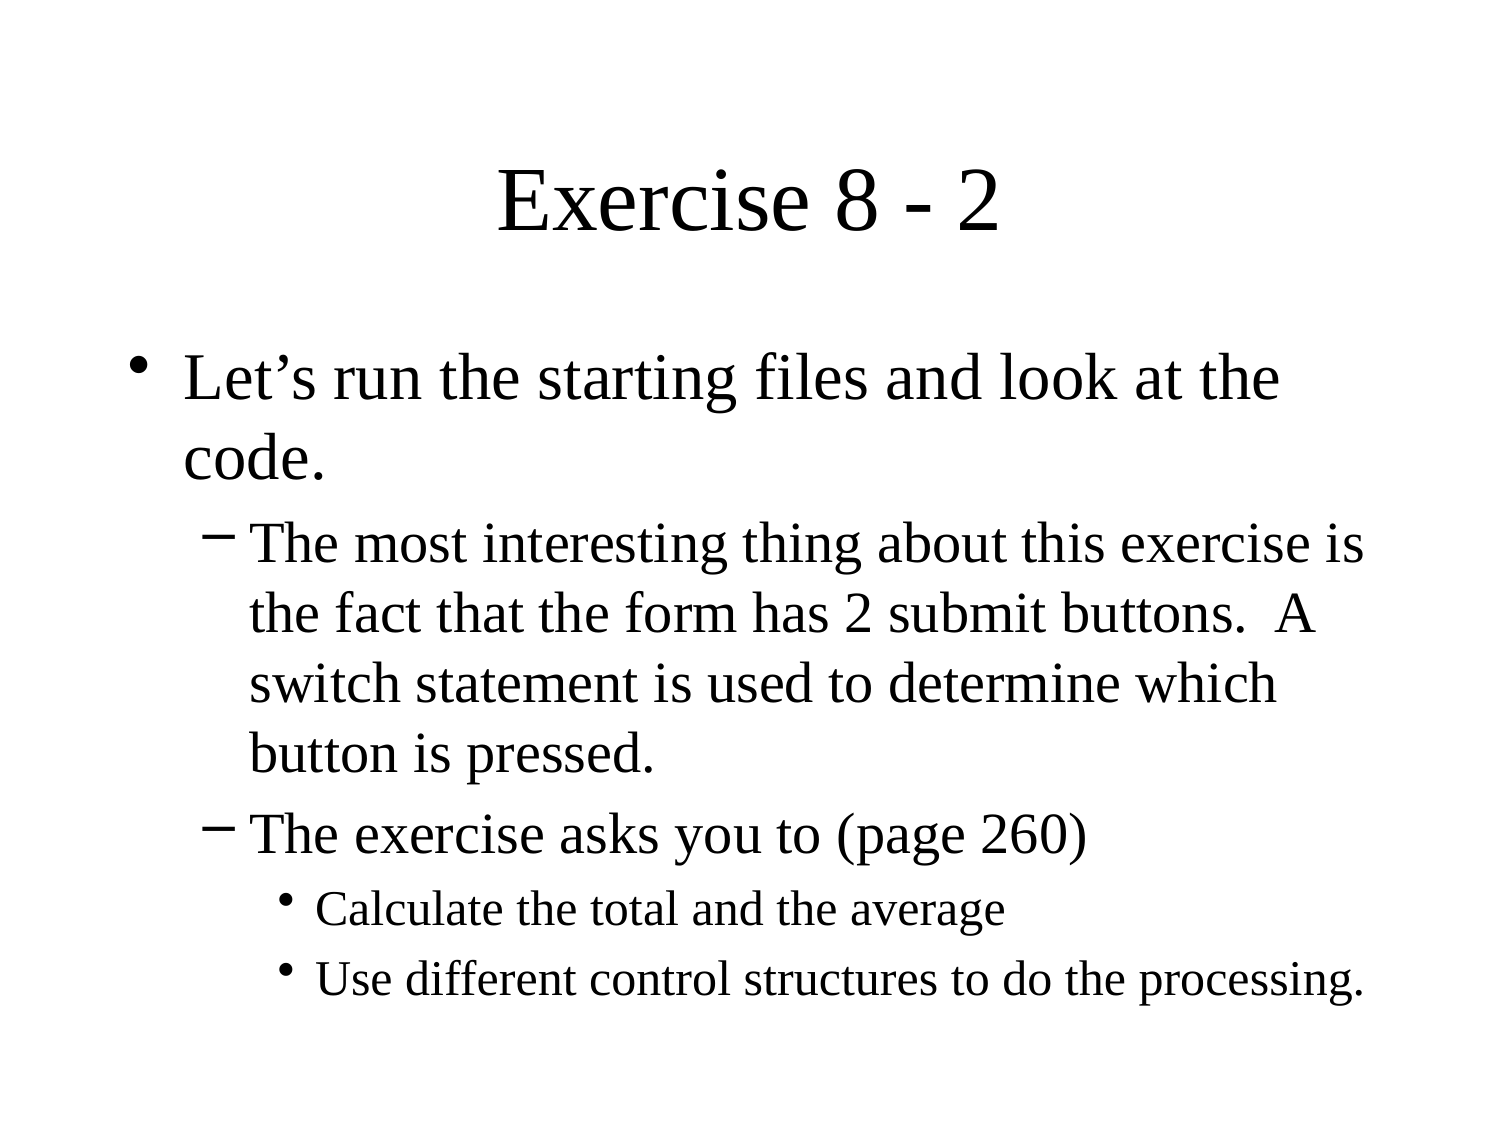

# Exercise 8 - 2
Let’s run the starting files and look at the code.
The most interesting thing about this exercise is the fact that the form has 2 submit buttons.  A switch statement is used to determine which button is pressed.
The exercise asks you to (page 260)
Calculate the total and the average
Use different control structures to do the processing.